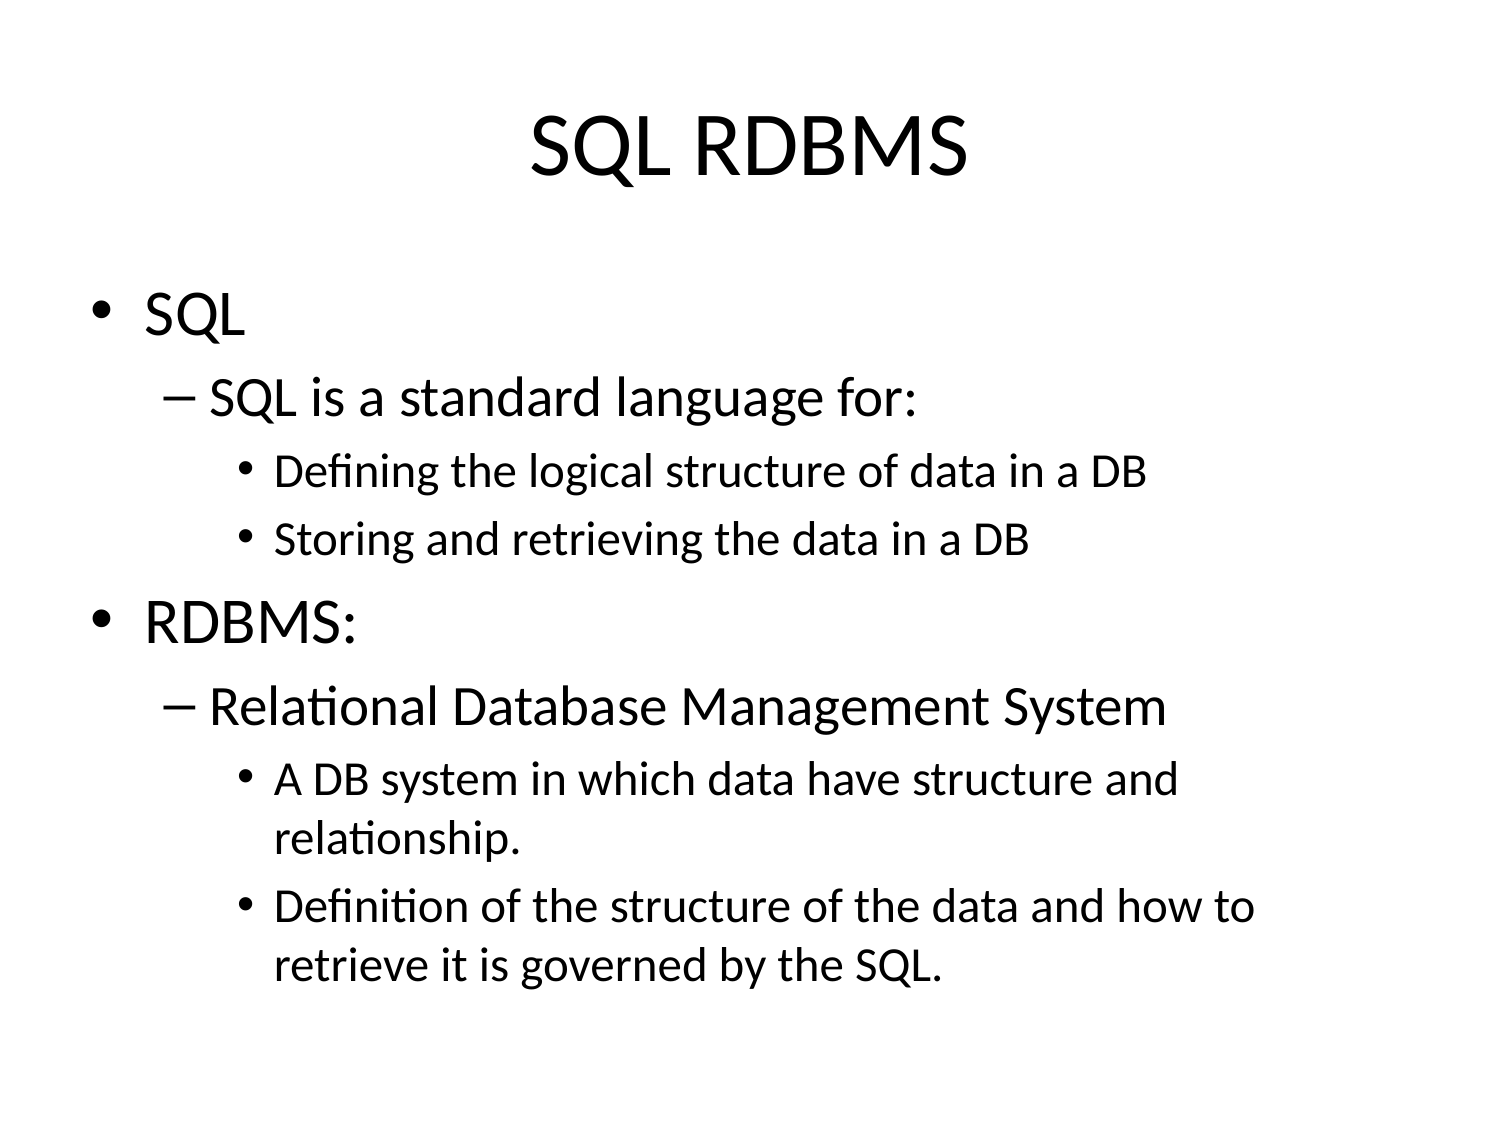

# SQL RDBMS
SQL
SQL is a standard language for:
Defining the logical structure of data in a DB
Storing and retrieving the data in a DB
RDBMS:
Relational Database Management System
A DB system in which data have structure and relationship.
Definition of the structure of the data and how to retrieve it is governed by the SQL.